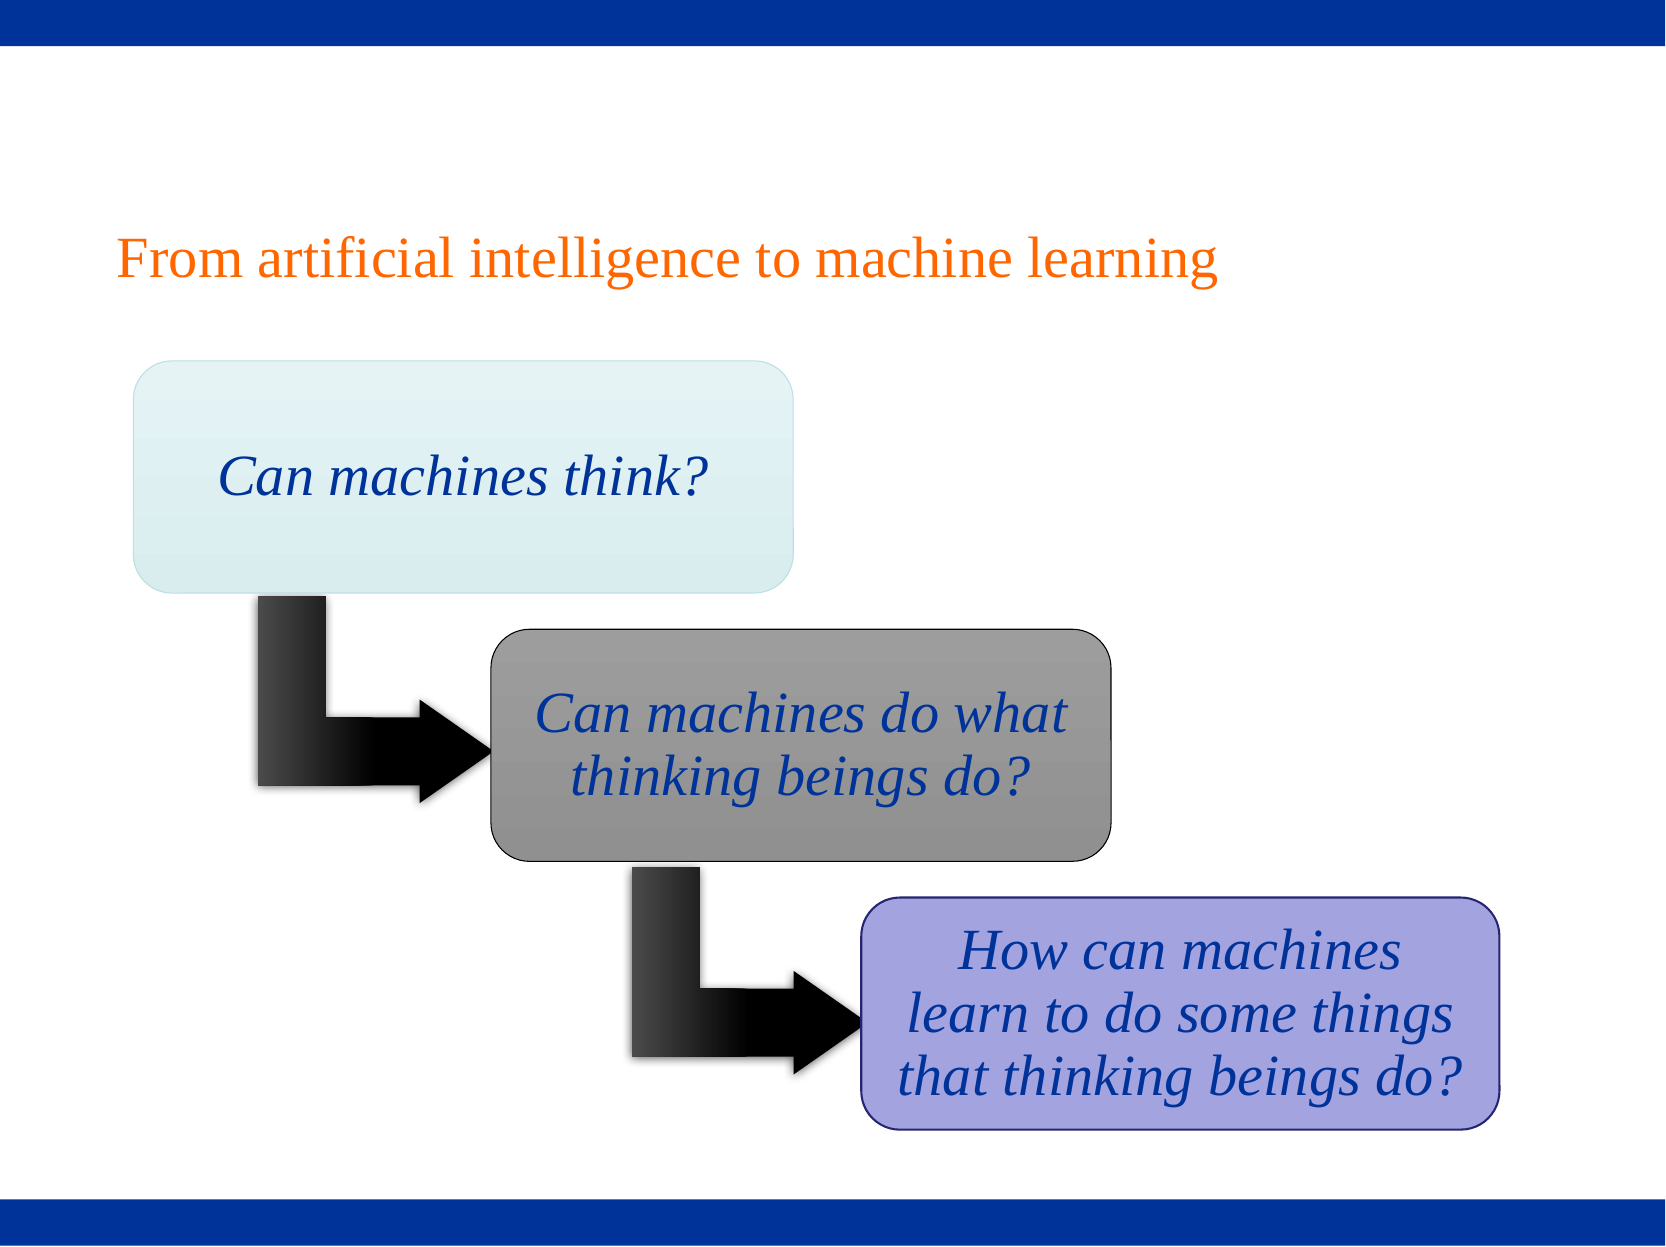

# From artificial intelligence to machine learning

Can machines think?

Can machines do what thinking beings do?

How can machines learn to do some things that thinking beings do?